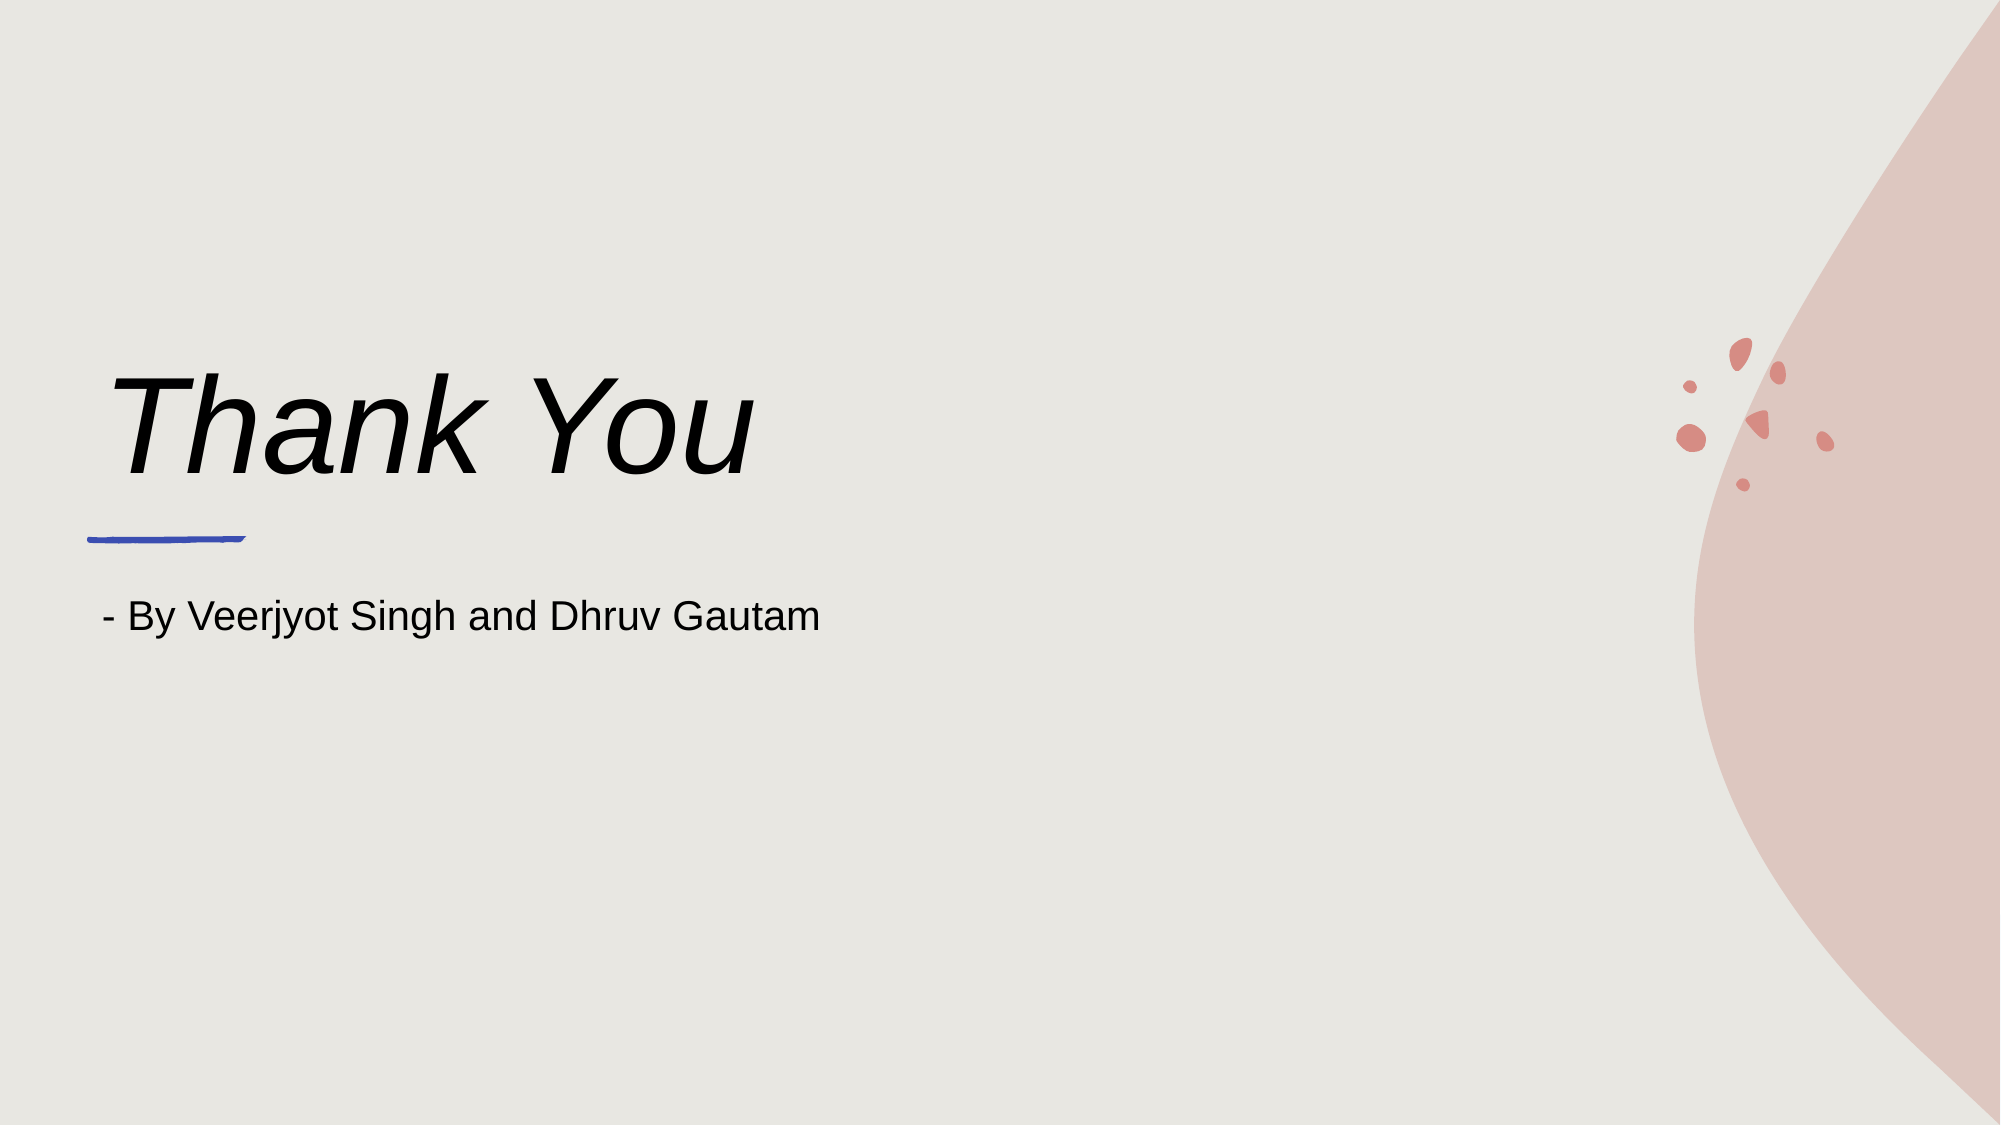

# Thank You

- By Veerjyot Singh and Dhruv Gautam